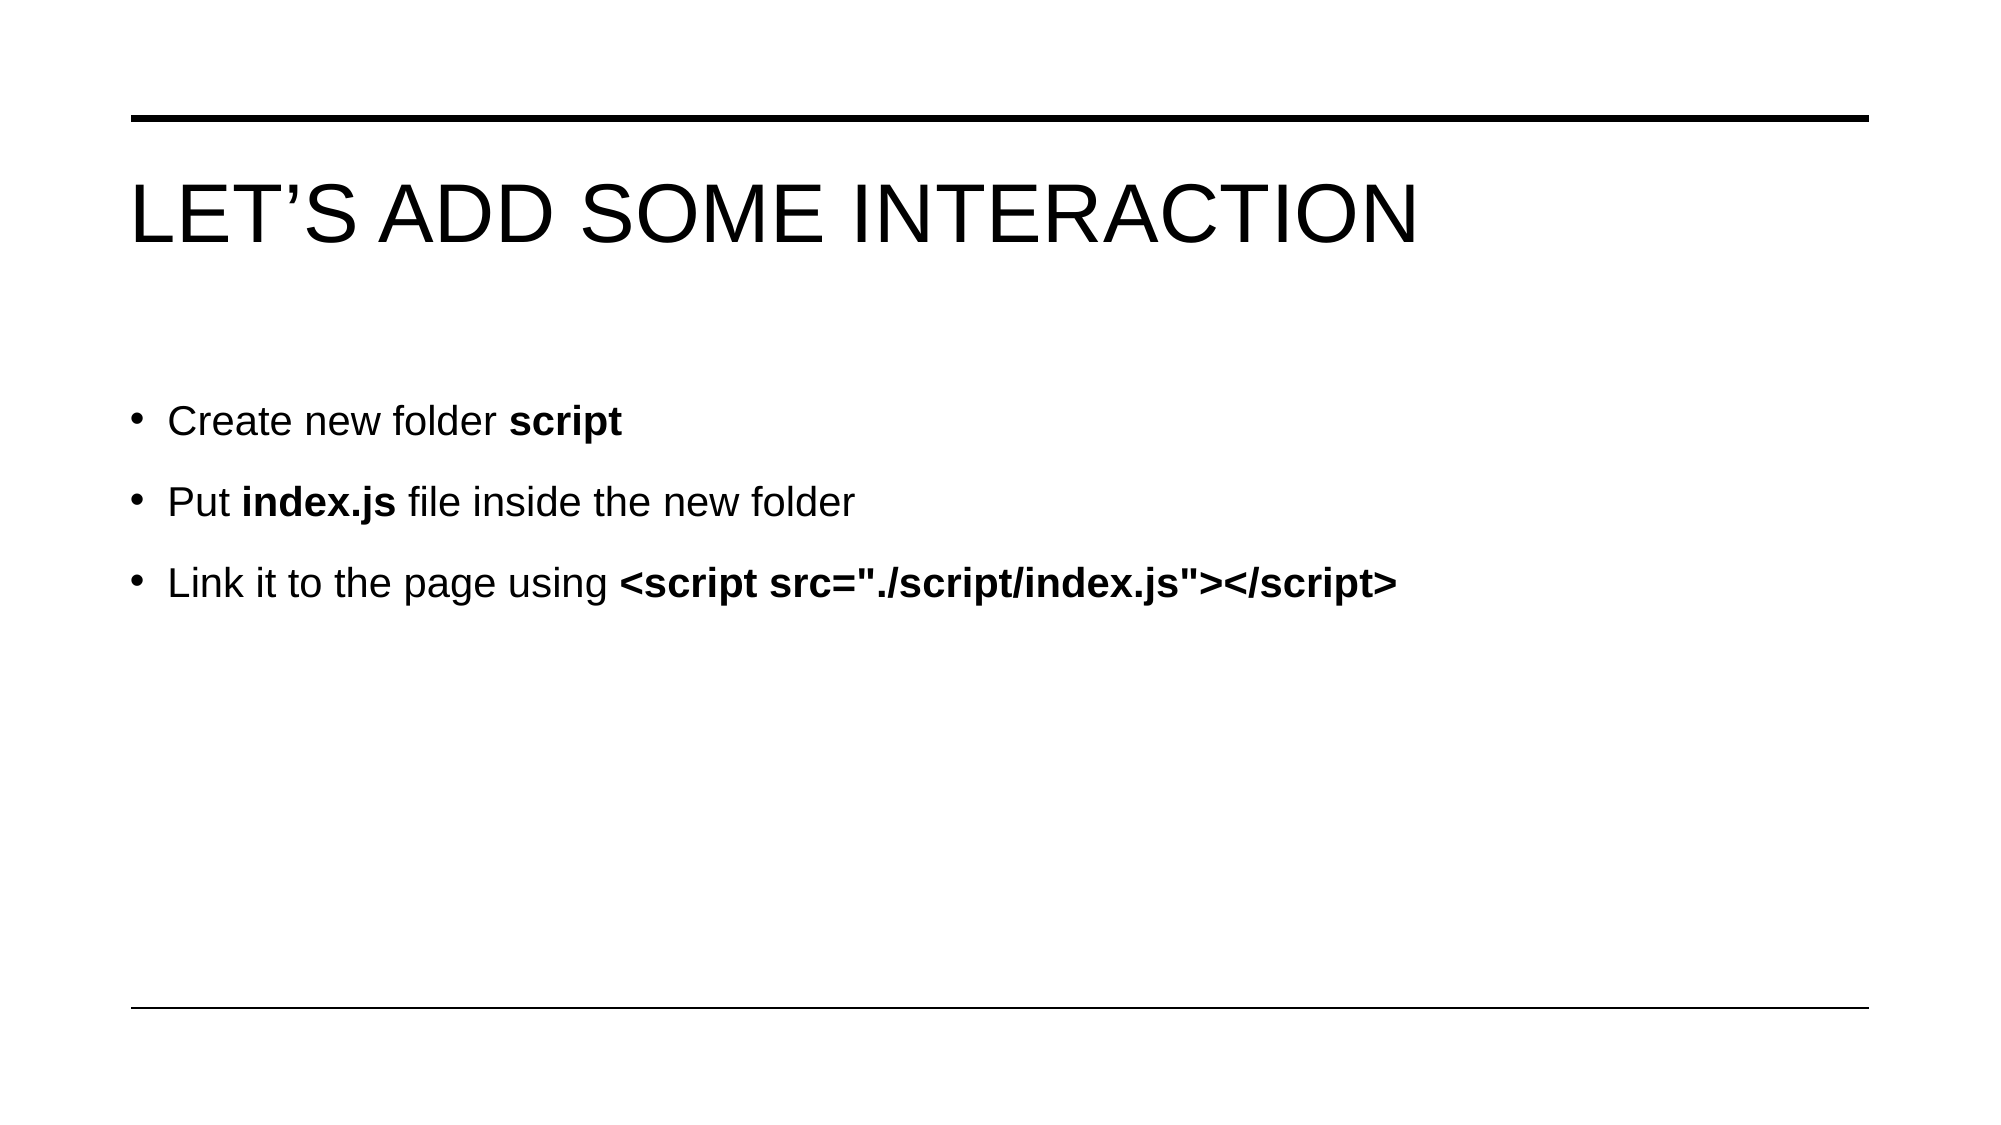

# Let’s add some interaction
Create new folder script
Put index.js file inside the new folder
Link it to the page using <script src="./script/index.js"></script>